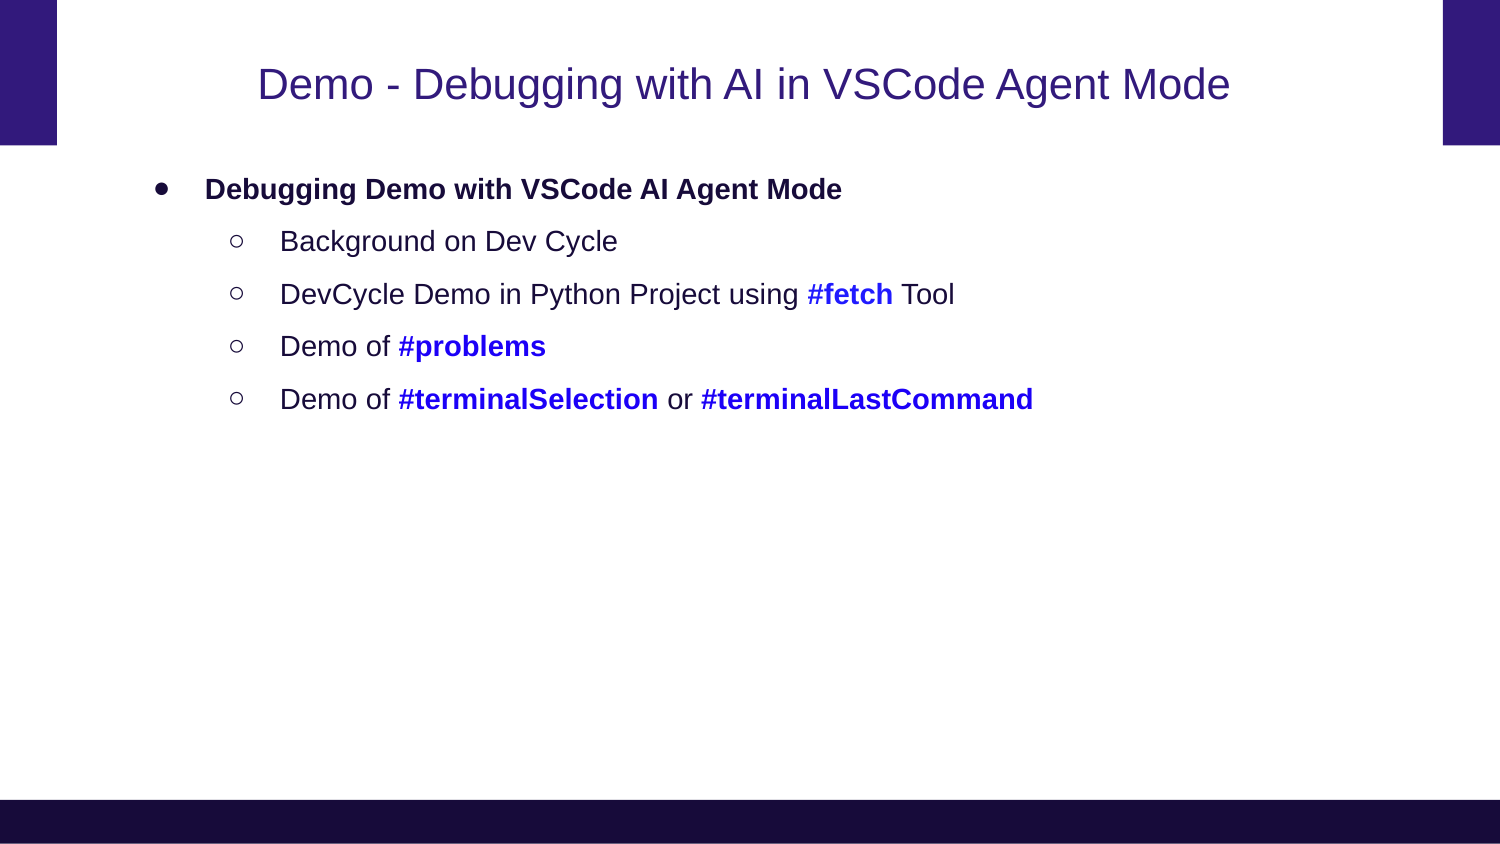

# Demo - Debugging with AI in VSCode Agent Mode

Debugging Demo with VSCode AI Agent Mode
Background on Dev Cycle
DevCycle Demo in Python Project using #fetch Tool
Demo of #problems
Demo of #terminalSelection or #terminalLastCommand